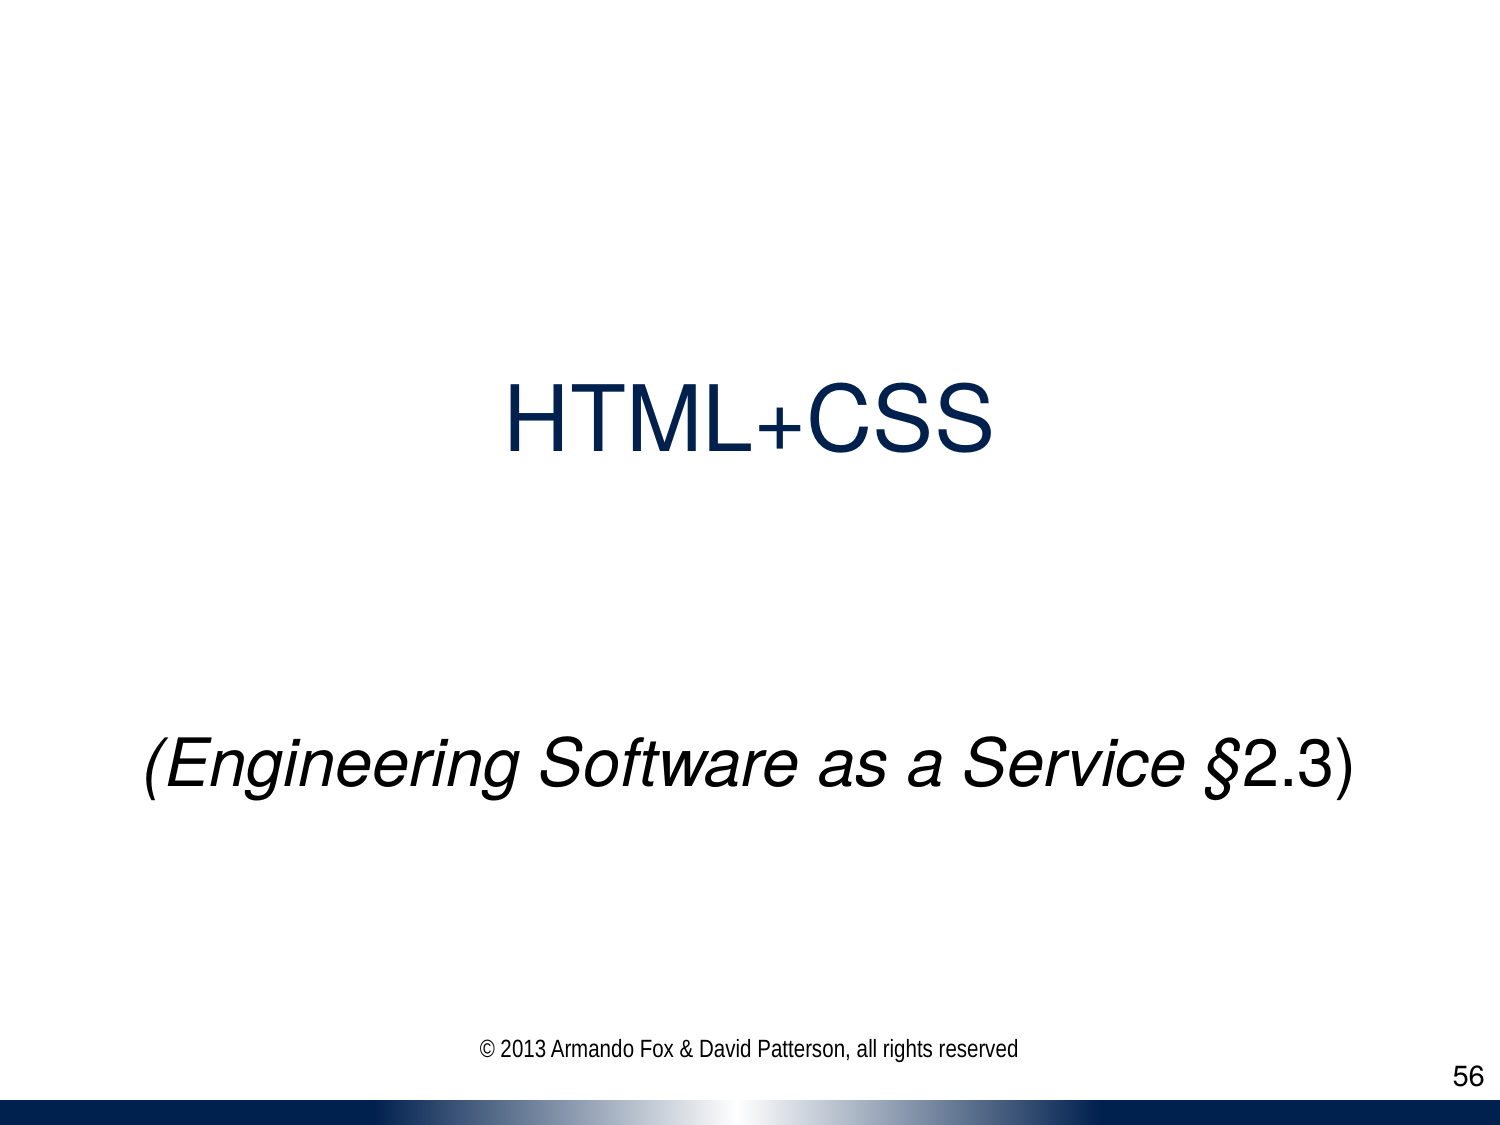

# HTML+CSS
(Engineering Software as a Service §2.3)
© 2013 Armando Fox & David Patterson, all rights reserved
56